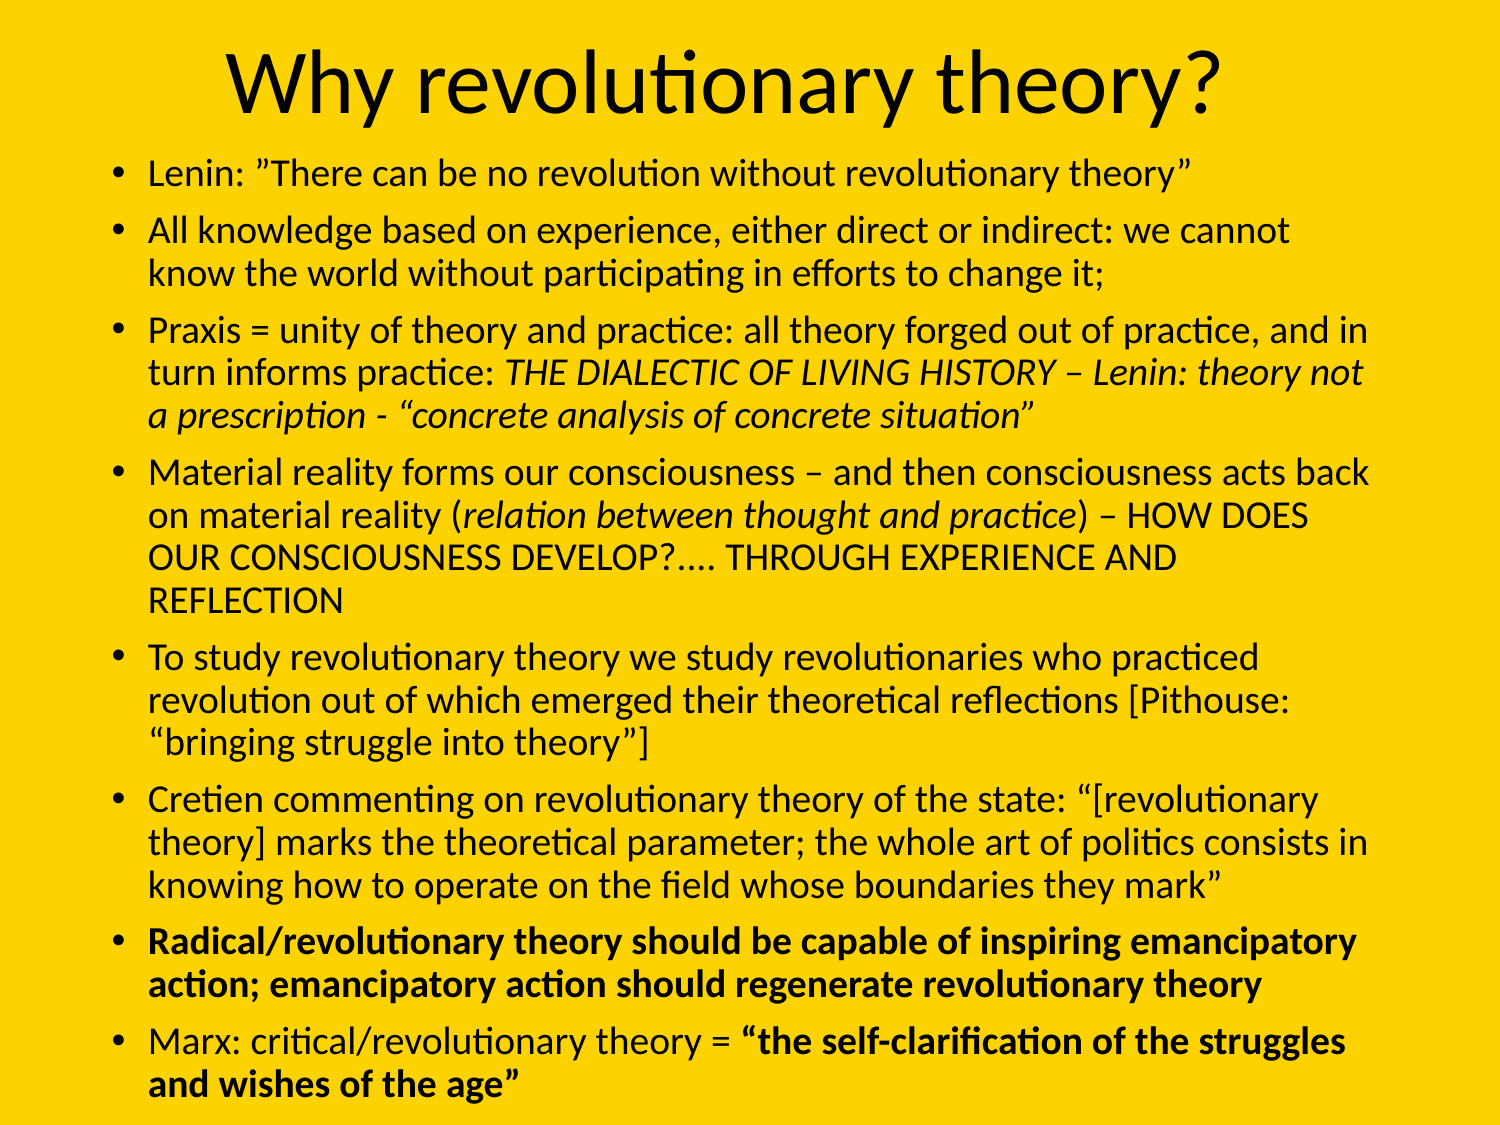

# Why revolutionary theory?
Lenin: ”There can be no revolution without revolutionary theory”
All knowledge based on experience, either direct or indirect: we cannot know the world without participating in efforts to change it;
Praxis = unity of theory and practice: all theory forged out of practice, and in turn informs practice: THE DIALECTIC OF LIVING HISTORY – Lenin: theory not a prescription - “concrete analysis of concrete situation”
Material reality forms our consciousness – and then consciousness acts back on material reality (relation between thought and practice) – HOW DOES OUR CONSCIOUSNESS DEVELOP?.... THROUGH EXPERIENCE AND REFLECTION
To study revolutionary theory we study revolutionaries who practiced revolution out of which emerged their theoretical reflections [Pithouse: “bringing struggle into theory”]
Cretien commenting on revolutionary theory of the state: “[revolutionary theory] marks the theoretical parameter; the whole art of politics consists in knowing how to operate on the field whose boundaries they mark”
Radical/revolutionary theory should be capable of inspiring emancipatory action; emancipatory action should regenerate revolutionary theory
Marx: critical/revolutionary theory = “the self-clarification of the struggles and wishes of the age”